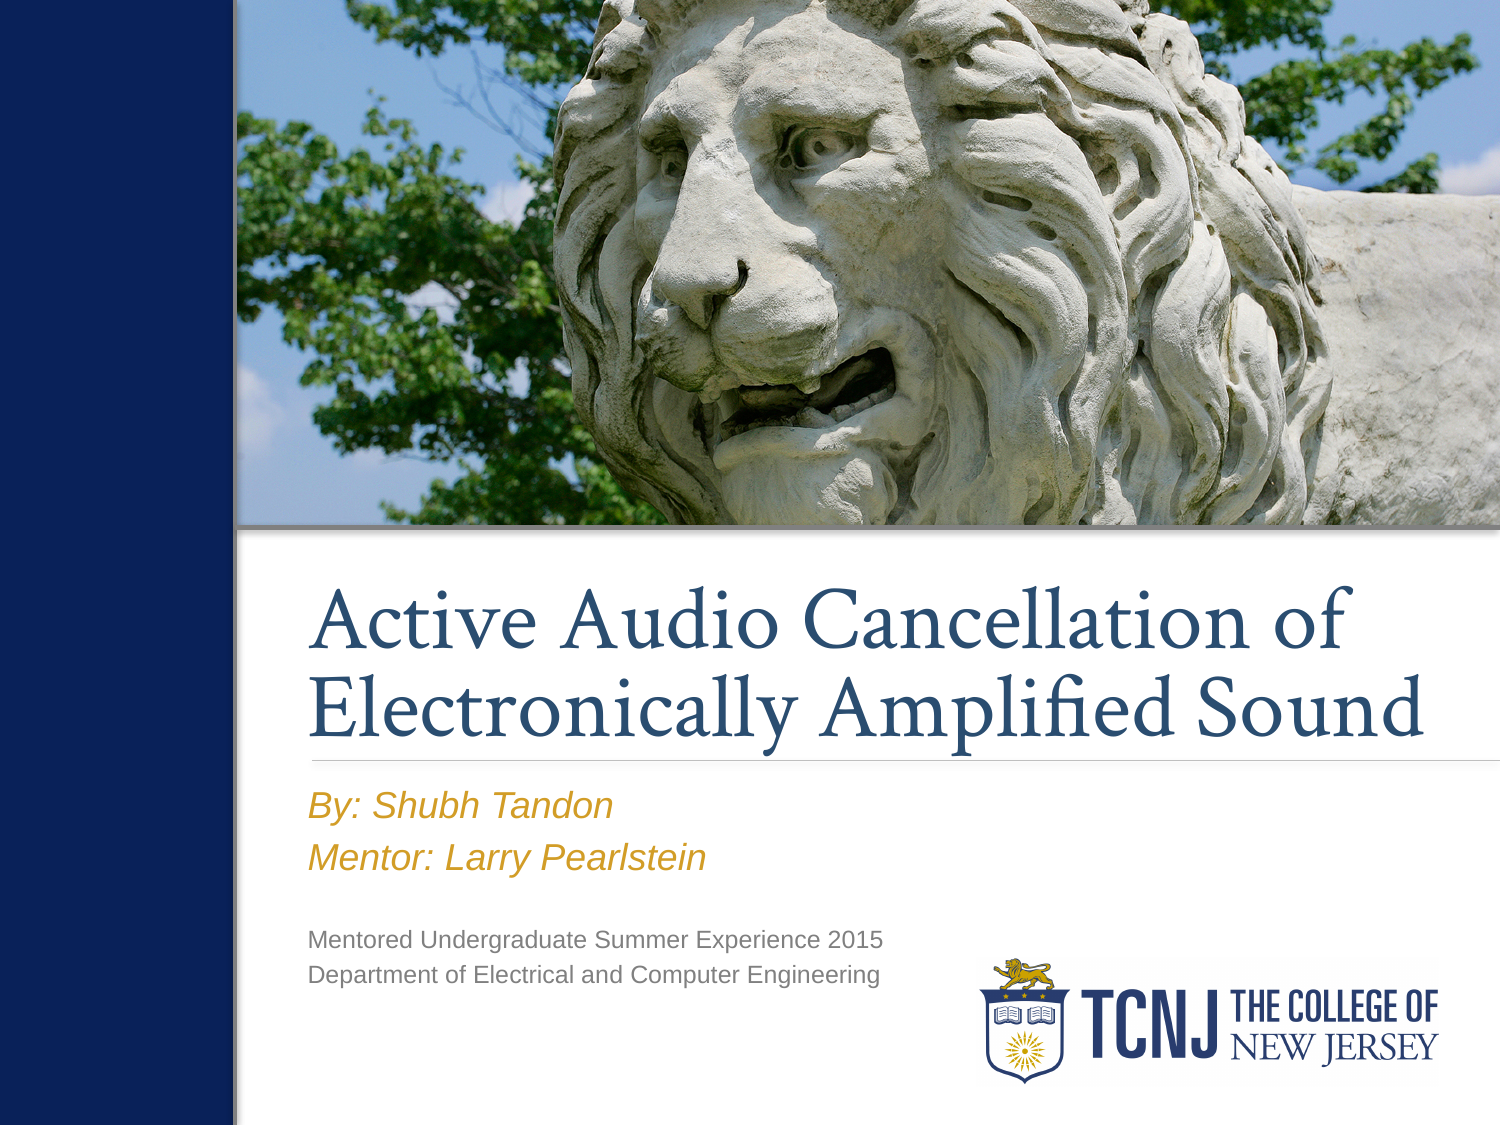

# Active Audio Cancellation of Electronically Amplified Sound
By: Shubh Tandon
Mentor: Larry Pearlstein
Mentored Undergraduate Summer Experience 2015
Department of Electrical and Computer Engineering